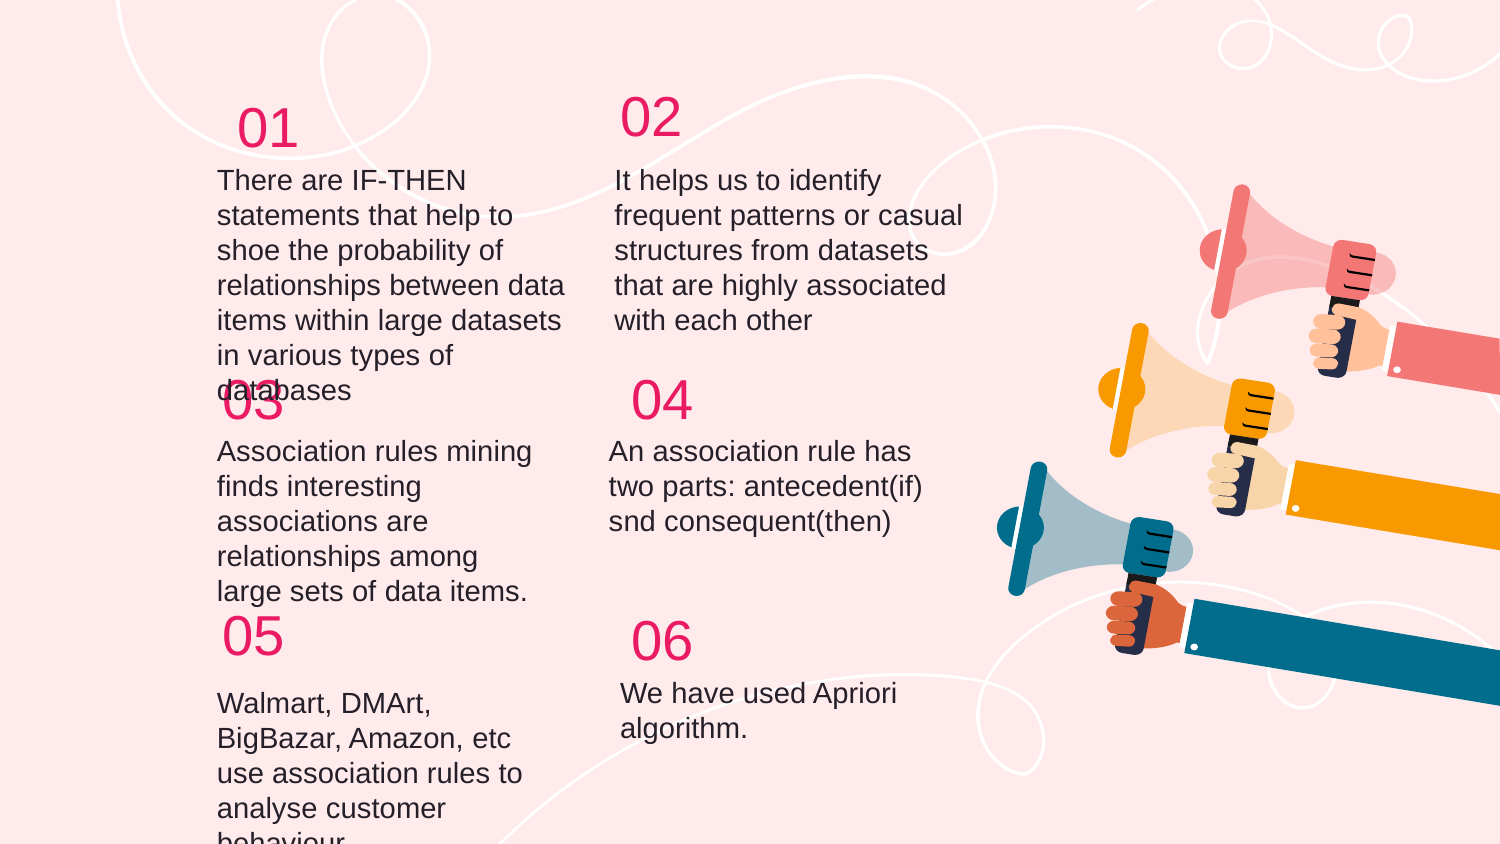

02
01
There are IF-THEN statements that help to shoe the probability of relationships between data items within large datasets in various types of databases
It helps us to identify frequent patterns or casual structures from datasets that are highly associated with each other

03
04
An association rule has two parts: antecedent(if) snd consequent(then)
Association rules mining finds interesting associations are relationships among large sets of data items.
05
06
We have used Apriori algorithm.
Walmart, DMArt, BigBazar, Amazon, etc use association rules to analyse customer behaviour